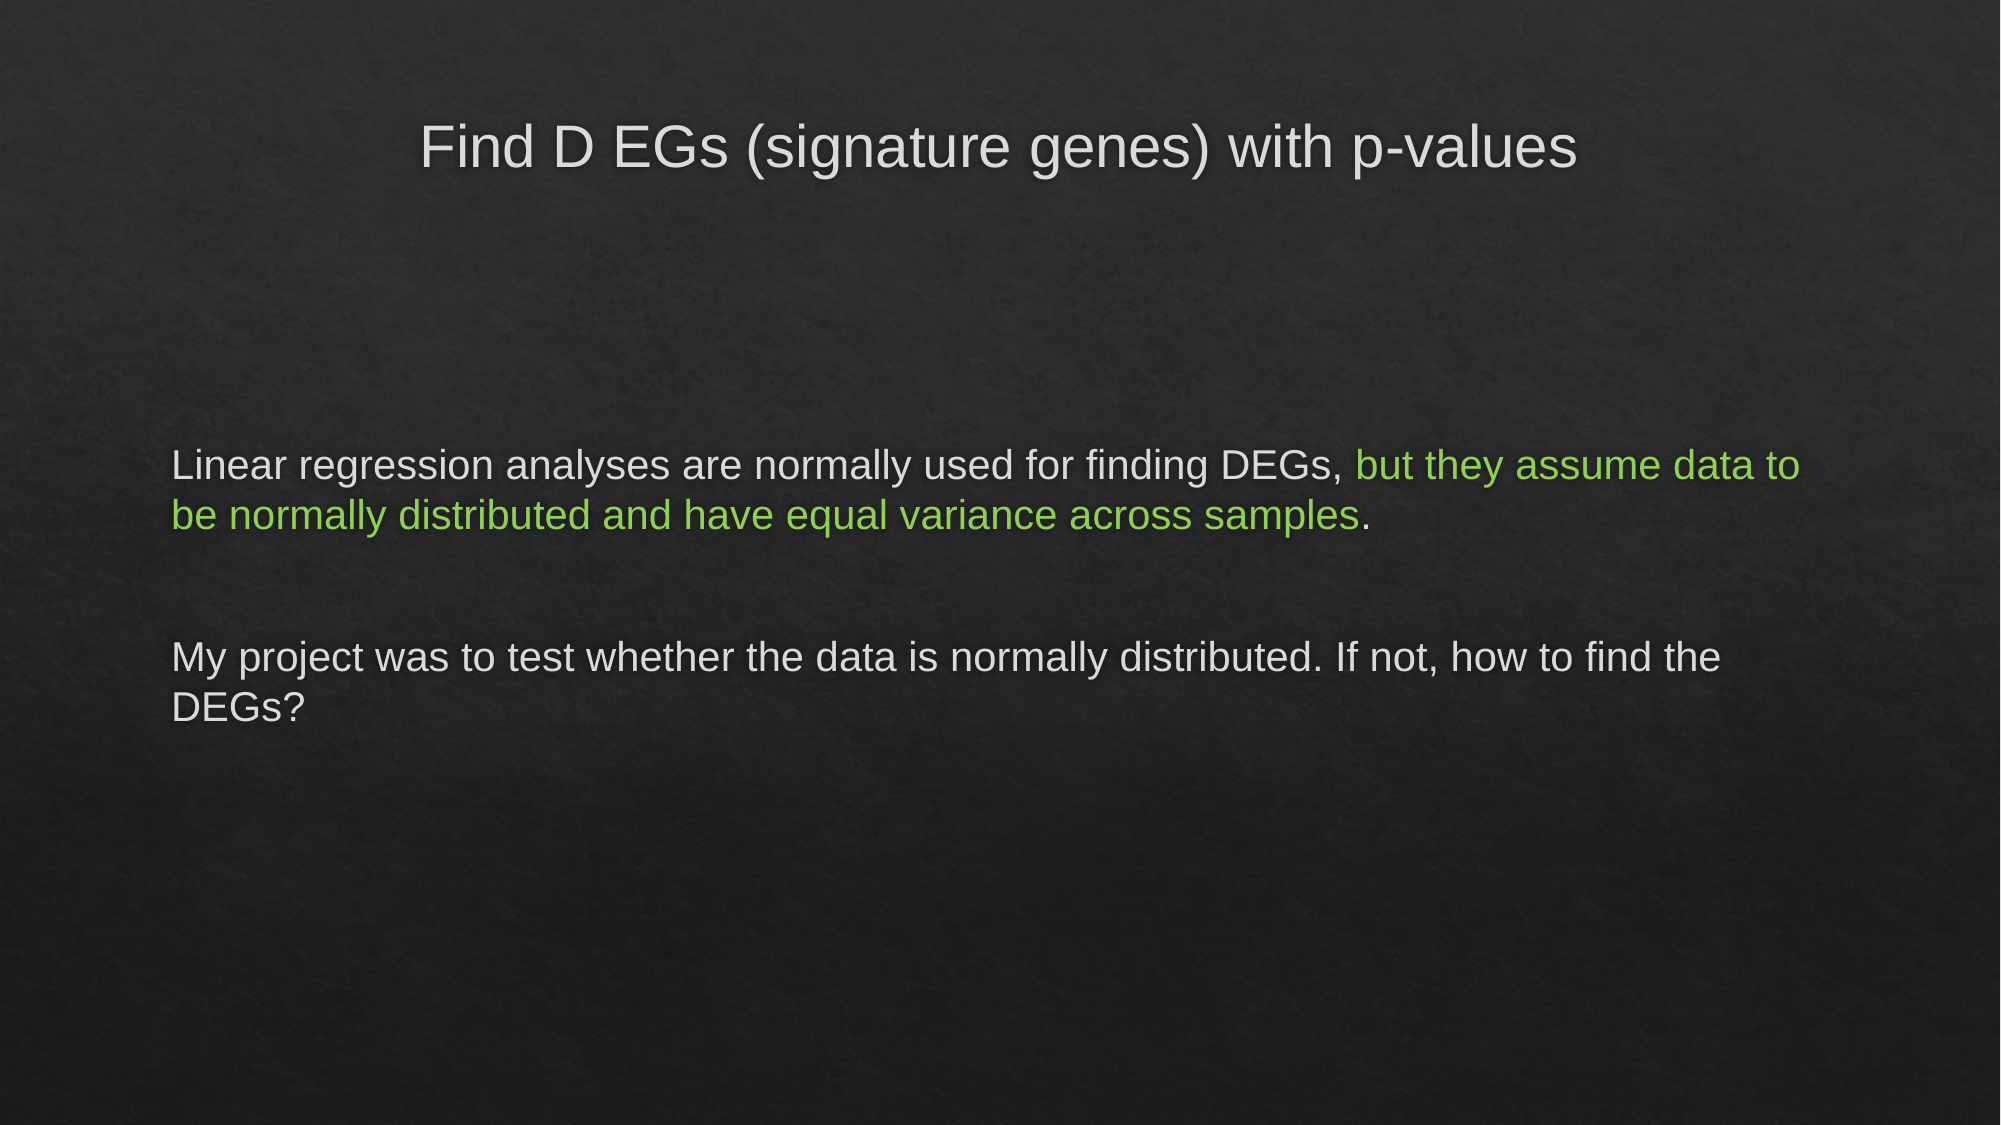

# Find D EGs (signature genes) with p-values

Linear regression analyses are normally used for finding DEGs, but they assume data to be normally distributed and have equal variance across samples.

My project was to test whether the data is normally distributed. If not, how to find the DEGs?